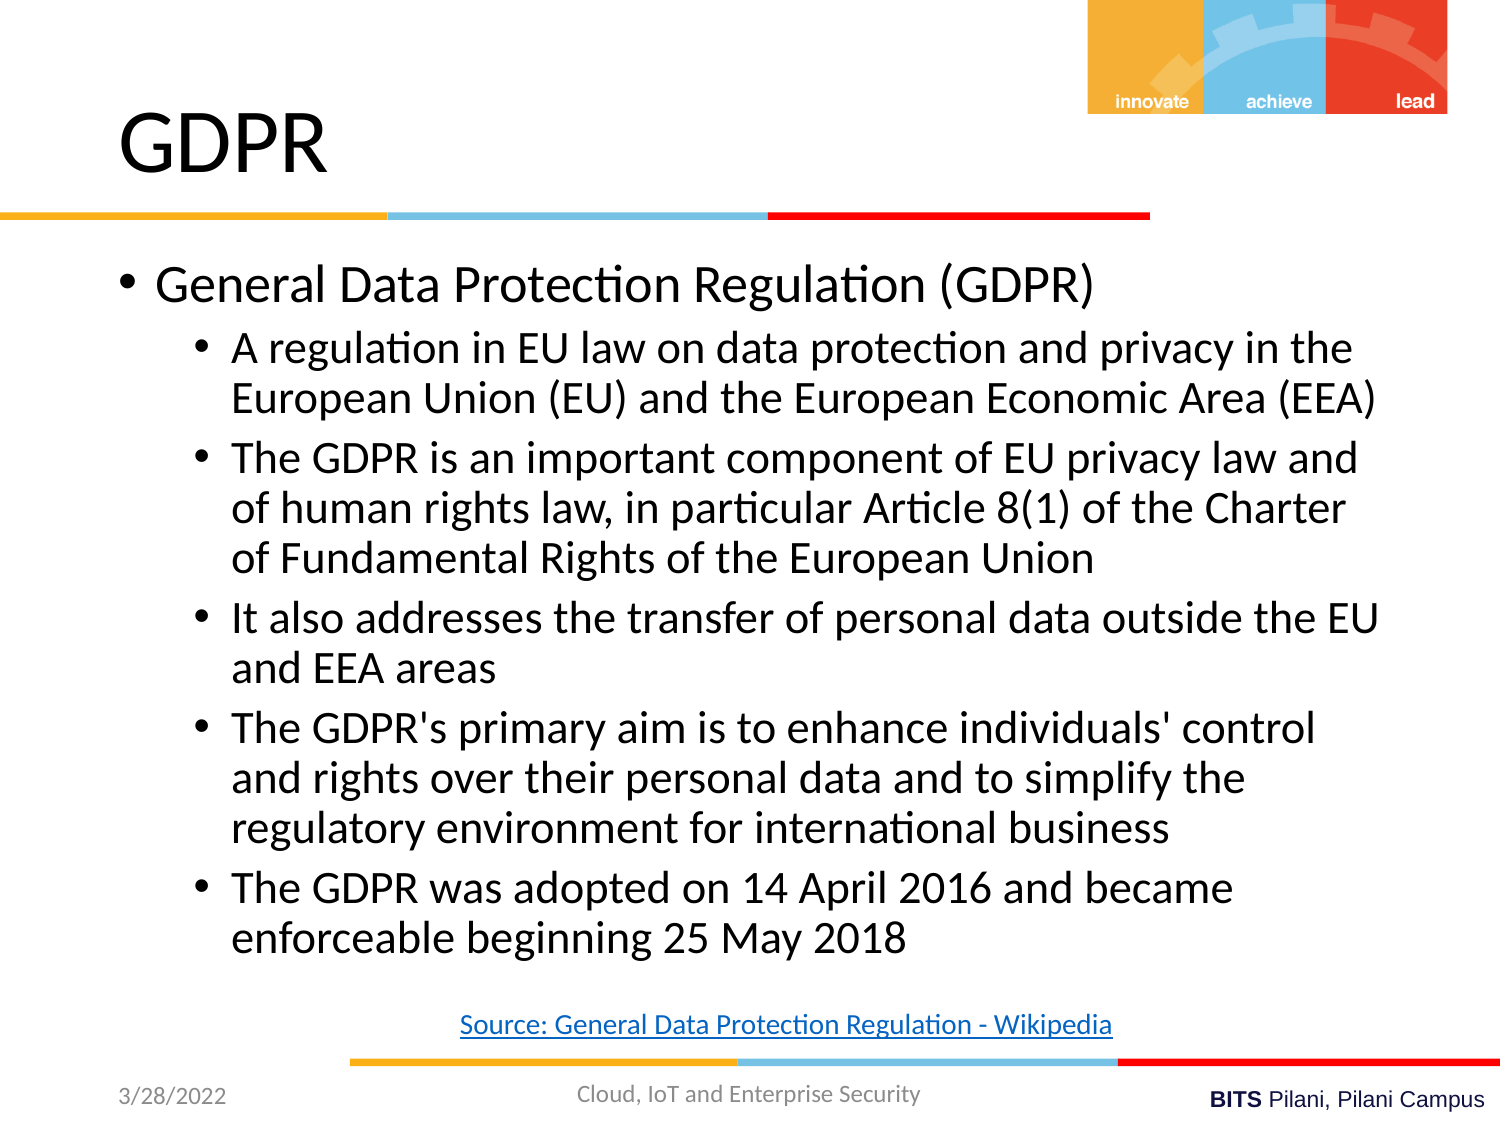

# GDPR
General Data Protection Regulation (GDPR)
A regulation in EU law on data protection and privacy in the European Union (EU) and the European Economic Area (EEA)
The GDPR is an important component of EU privacy law and of human rights law, in particular Article 8(1) of the Charter of Fundamental Rights of the European Union
It also addresses the transfer of personal data outside the EU and EEA areas
The GDPR's primary aim is to enhance individuals' control and rights over their personal data and to simplify the regulatory environment for international business
The GDPR was adopted on 14 April 2016 and became enforceable beginning 25 May 2018
Source: General Data Protection Regulation - Wikipedia
Cloud, IoT and Enterprise Security
3/28/2022